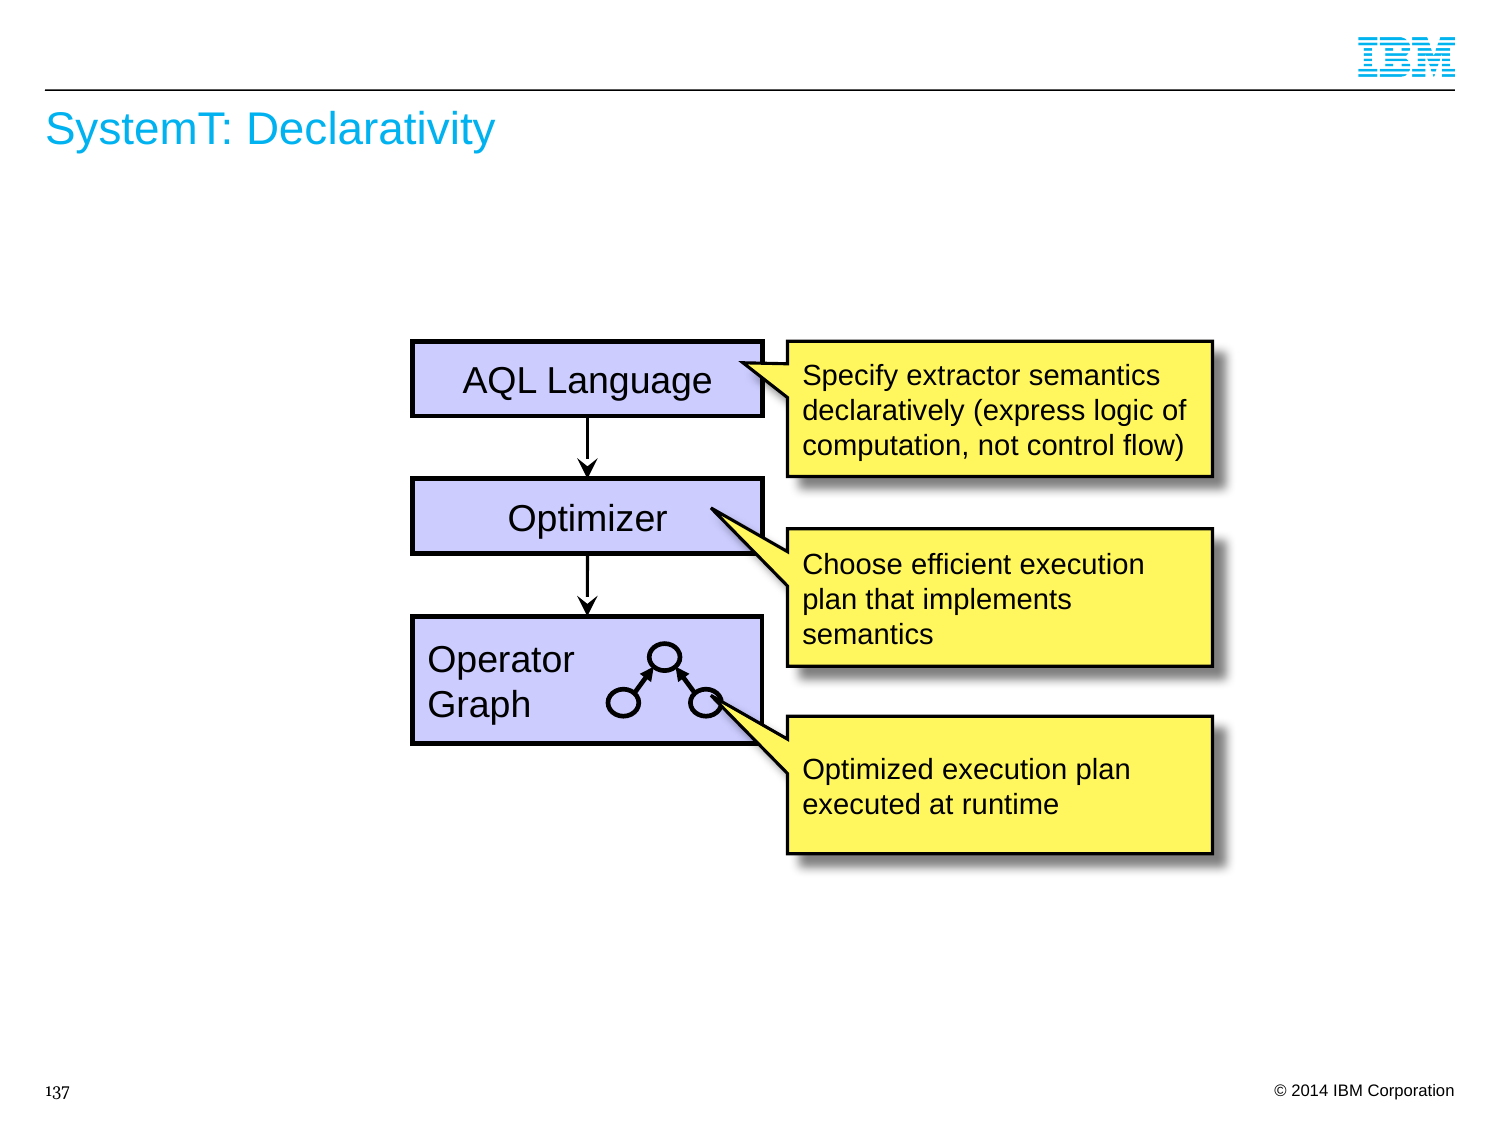

SystemT: Declarativity
AQL Language
Specify extractor semantics declaratively (express logic of computation, not control flow)
Optimizer
Choose efficient execution plan that implements semantics
Operator
Graph

Optimized execution plan executed at runtime
137